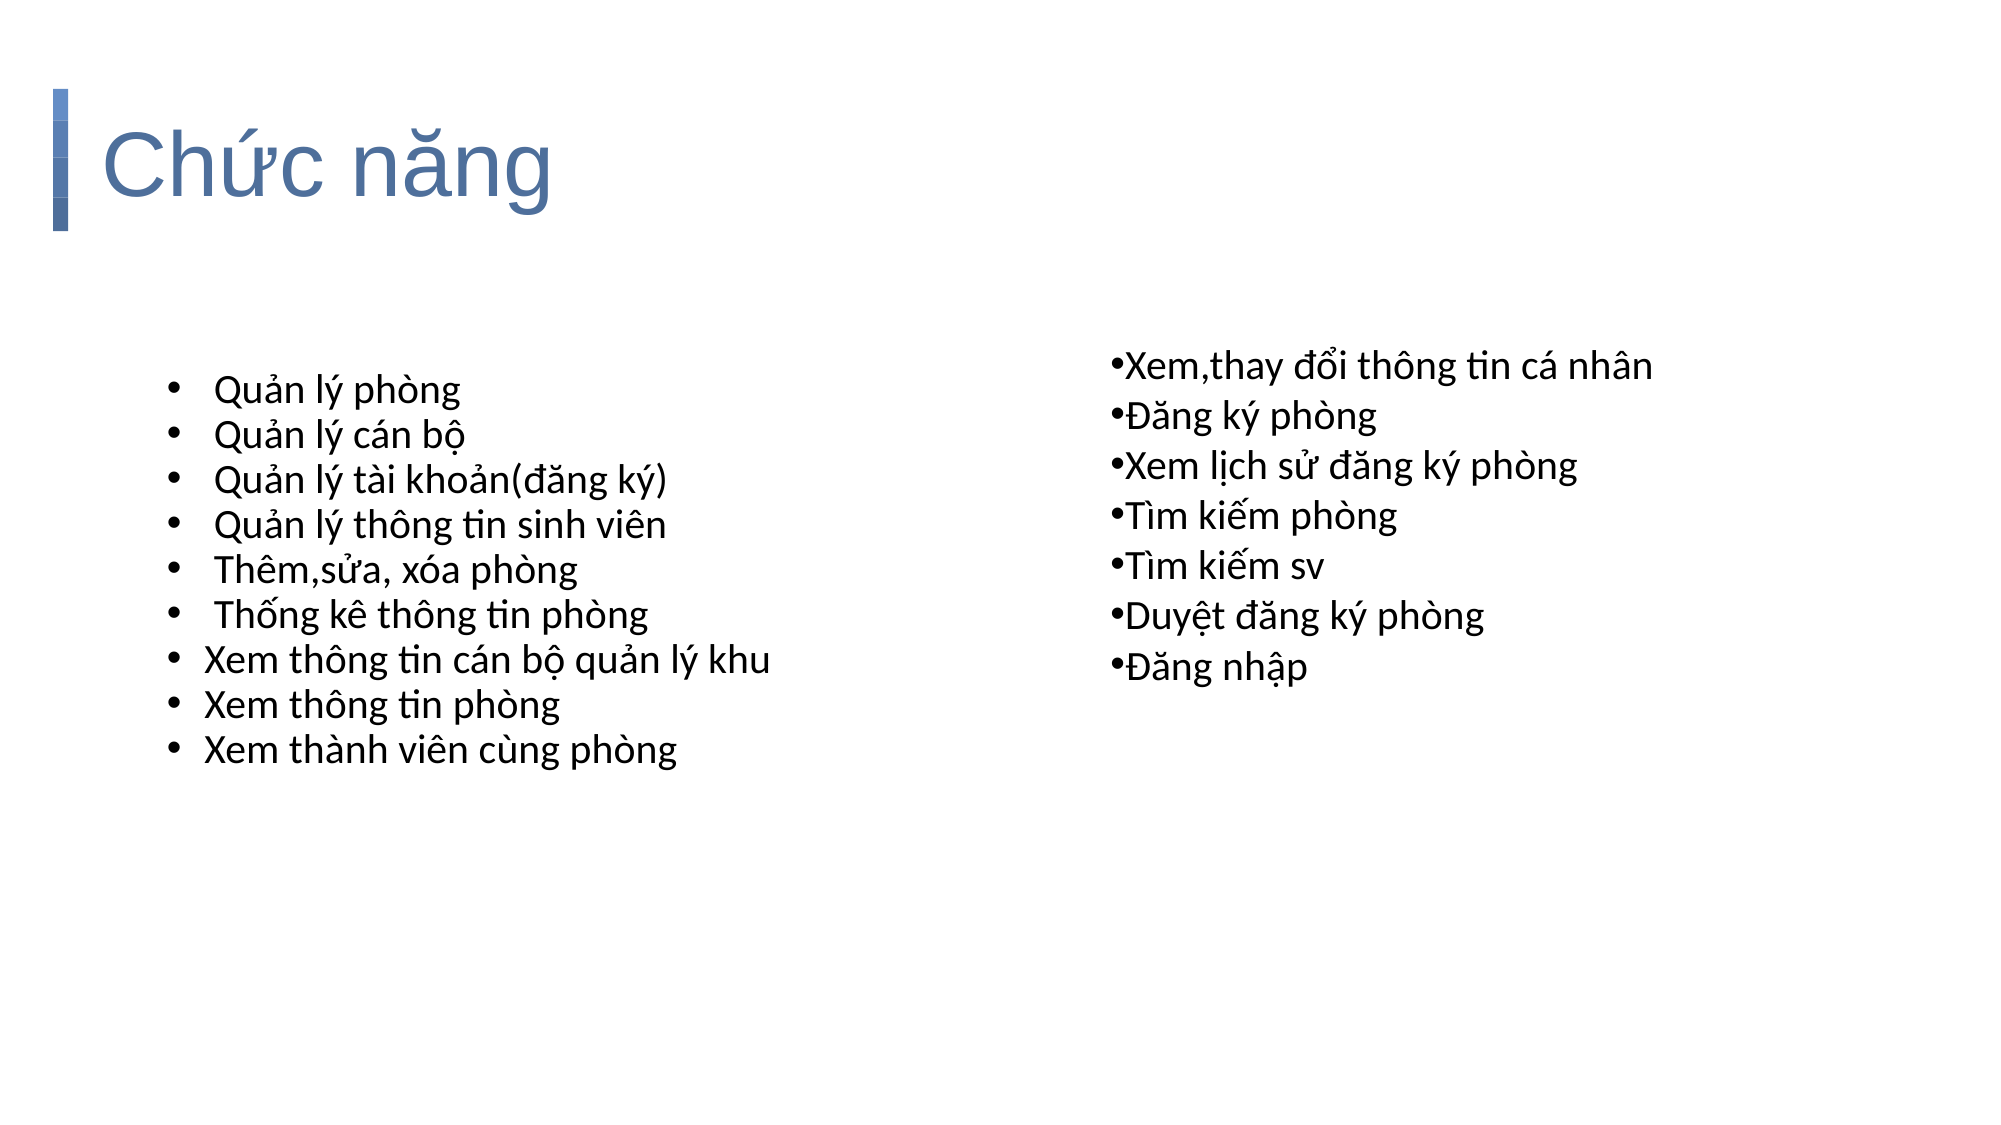

# Chức năng
Xem,thay đổi thông tin cá nhân
Đăng ký phòng
Xem lịch sử đăng ký phòng
Tìm kiếm phòng
Tìm kiếm sv
Duyệt đăng ký phòng
Đăng nhập
Quản lý phòng
Quản lý cán bộ
Quản lý tài khoản(đăng ký)
Quản lý thông tin sinh viên
Thêm,sửa, xóa phòng
Thống kê thông tin phòng
Xem thông tin cán bộ quản lý khu
Xem thông tin phòng
Xem thành viên cùng phòng